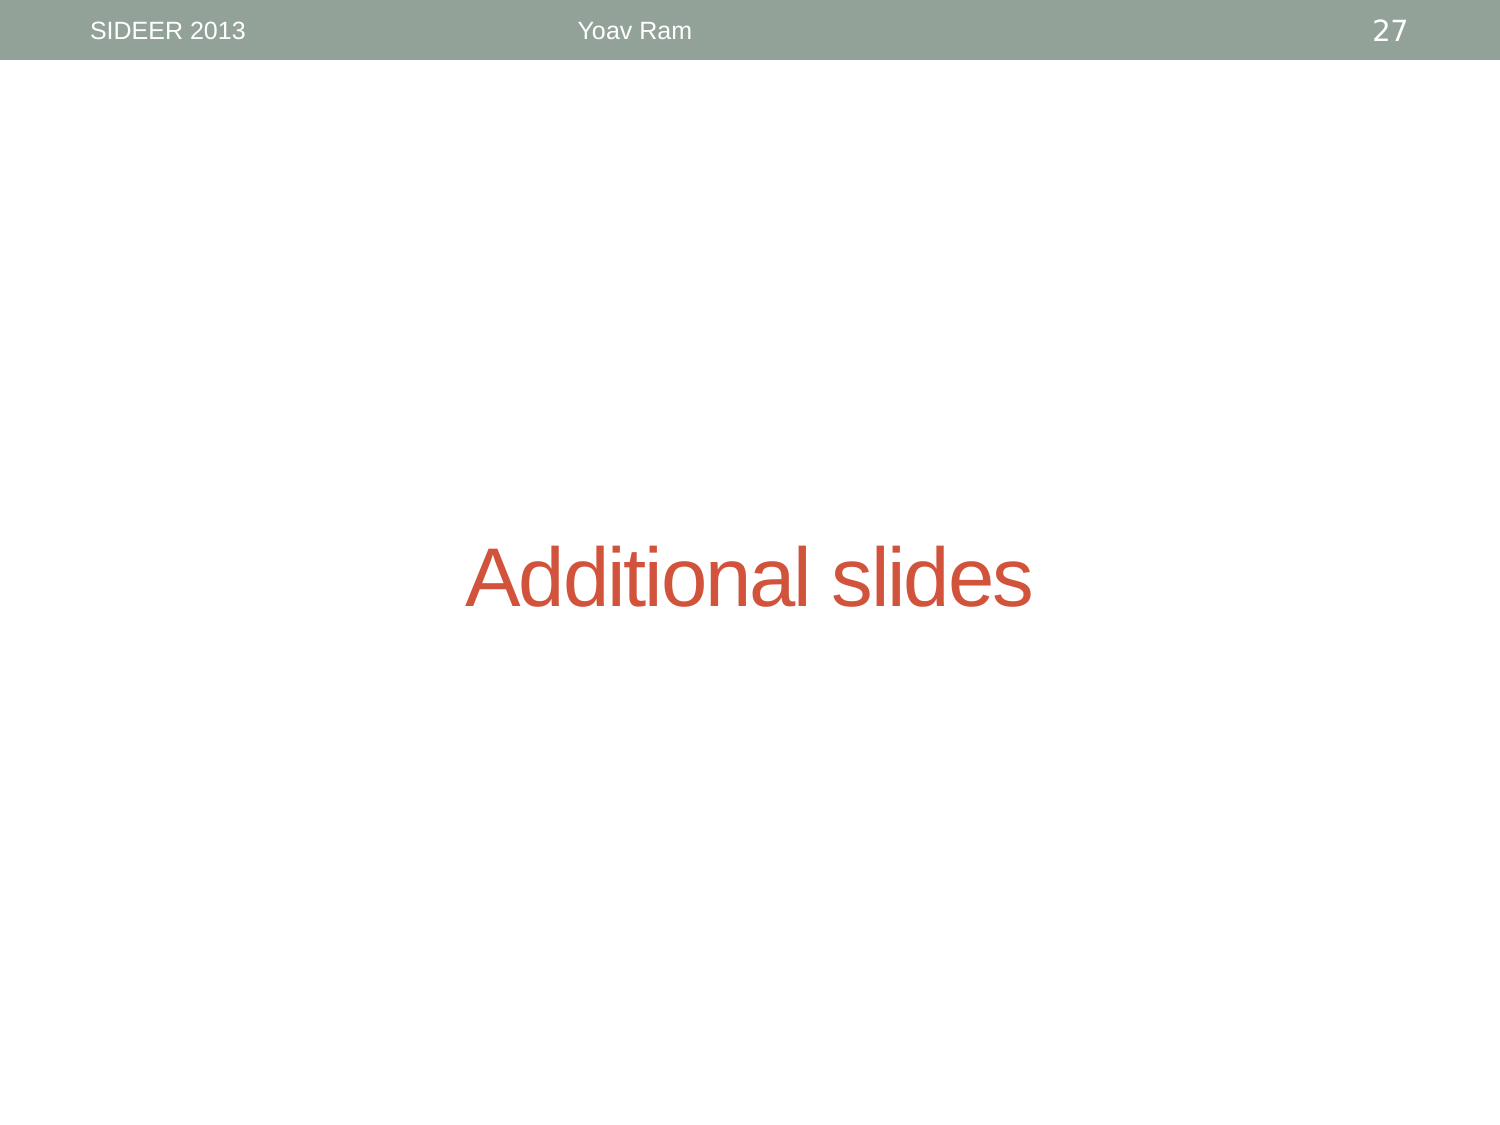

SIDEER 2013
Yoav Ram
27
# Additional slides